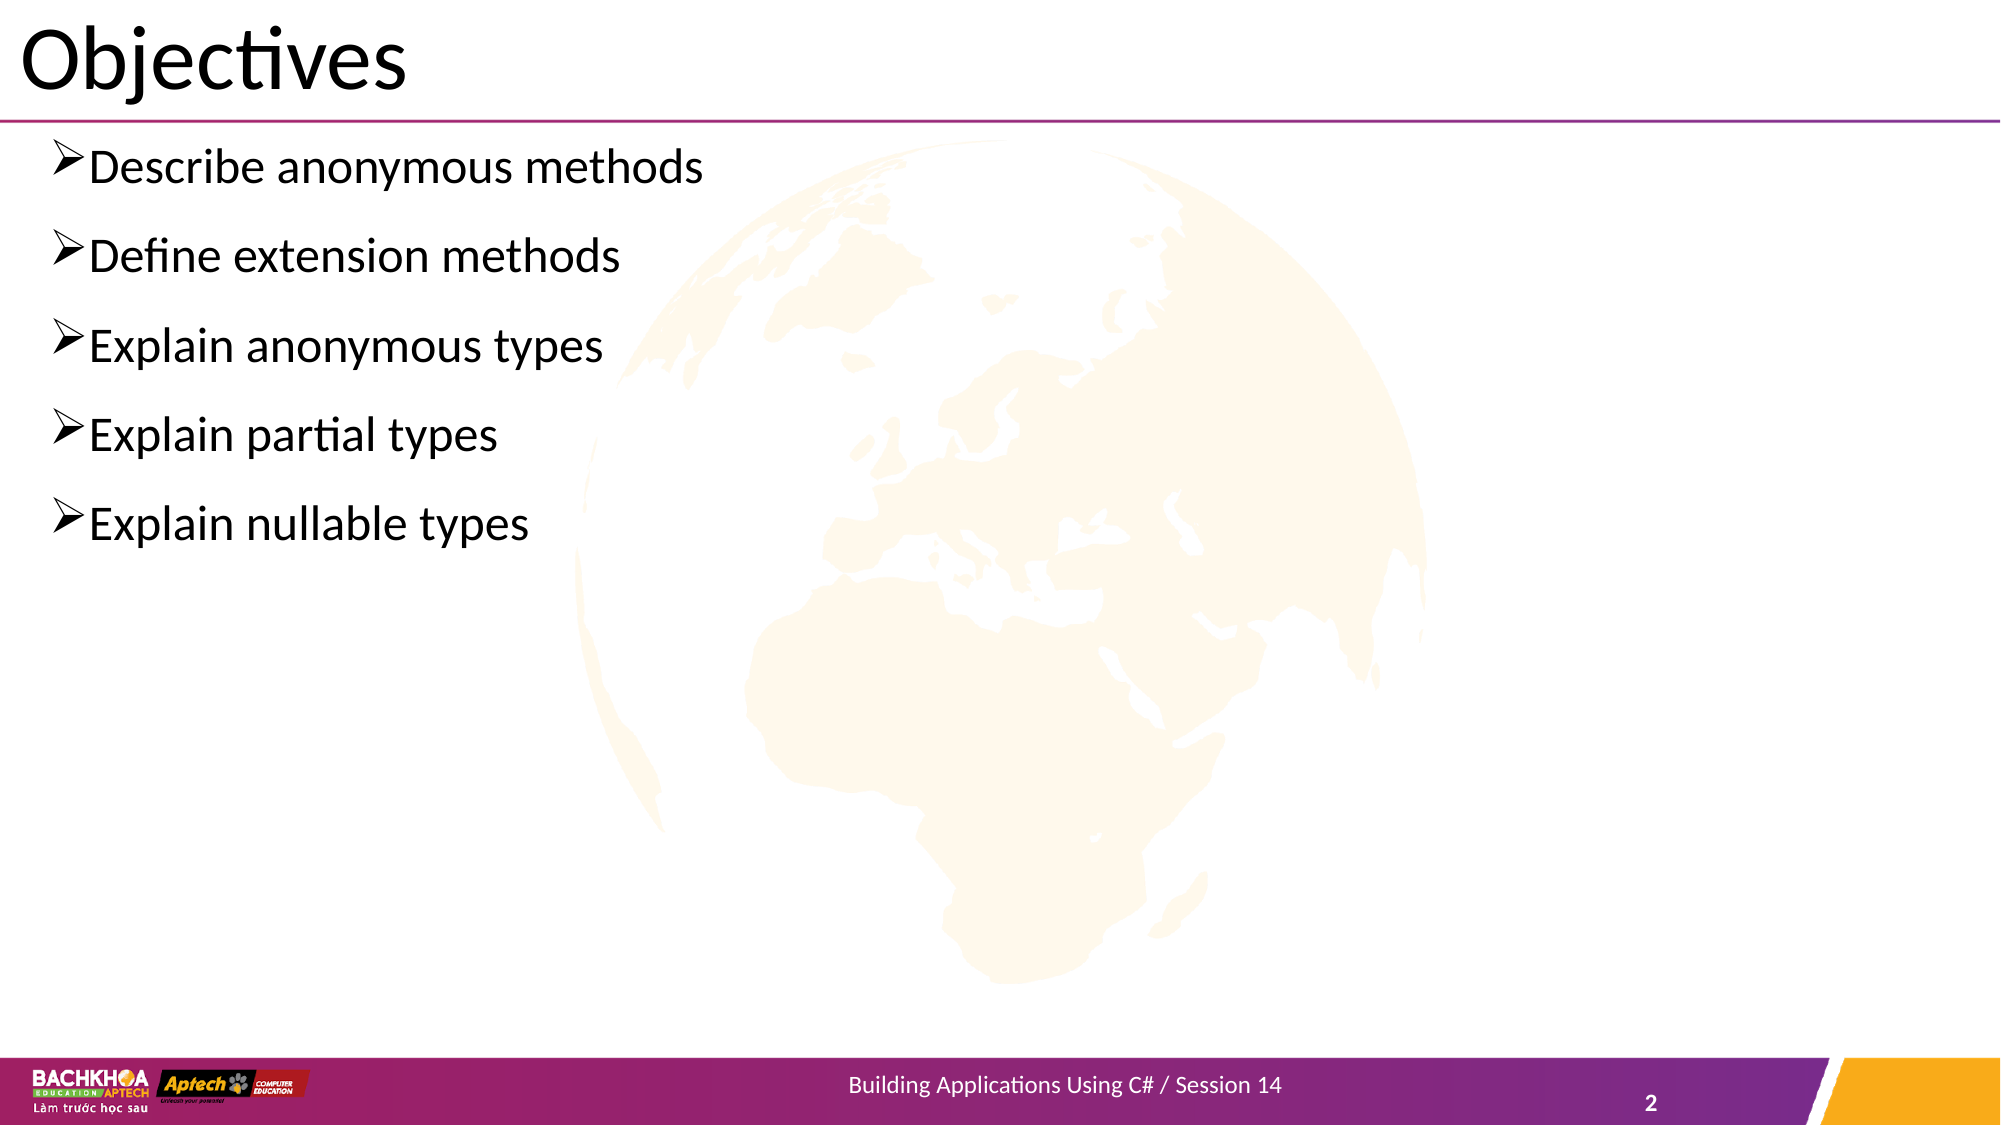

# Objectives
Describe anonymous methods
Define extension methods
Explain anonymous types
Explain partial types
Explain nullable types

Building Applications Using C# / Session 14
2